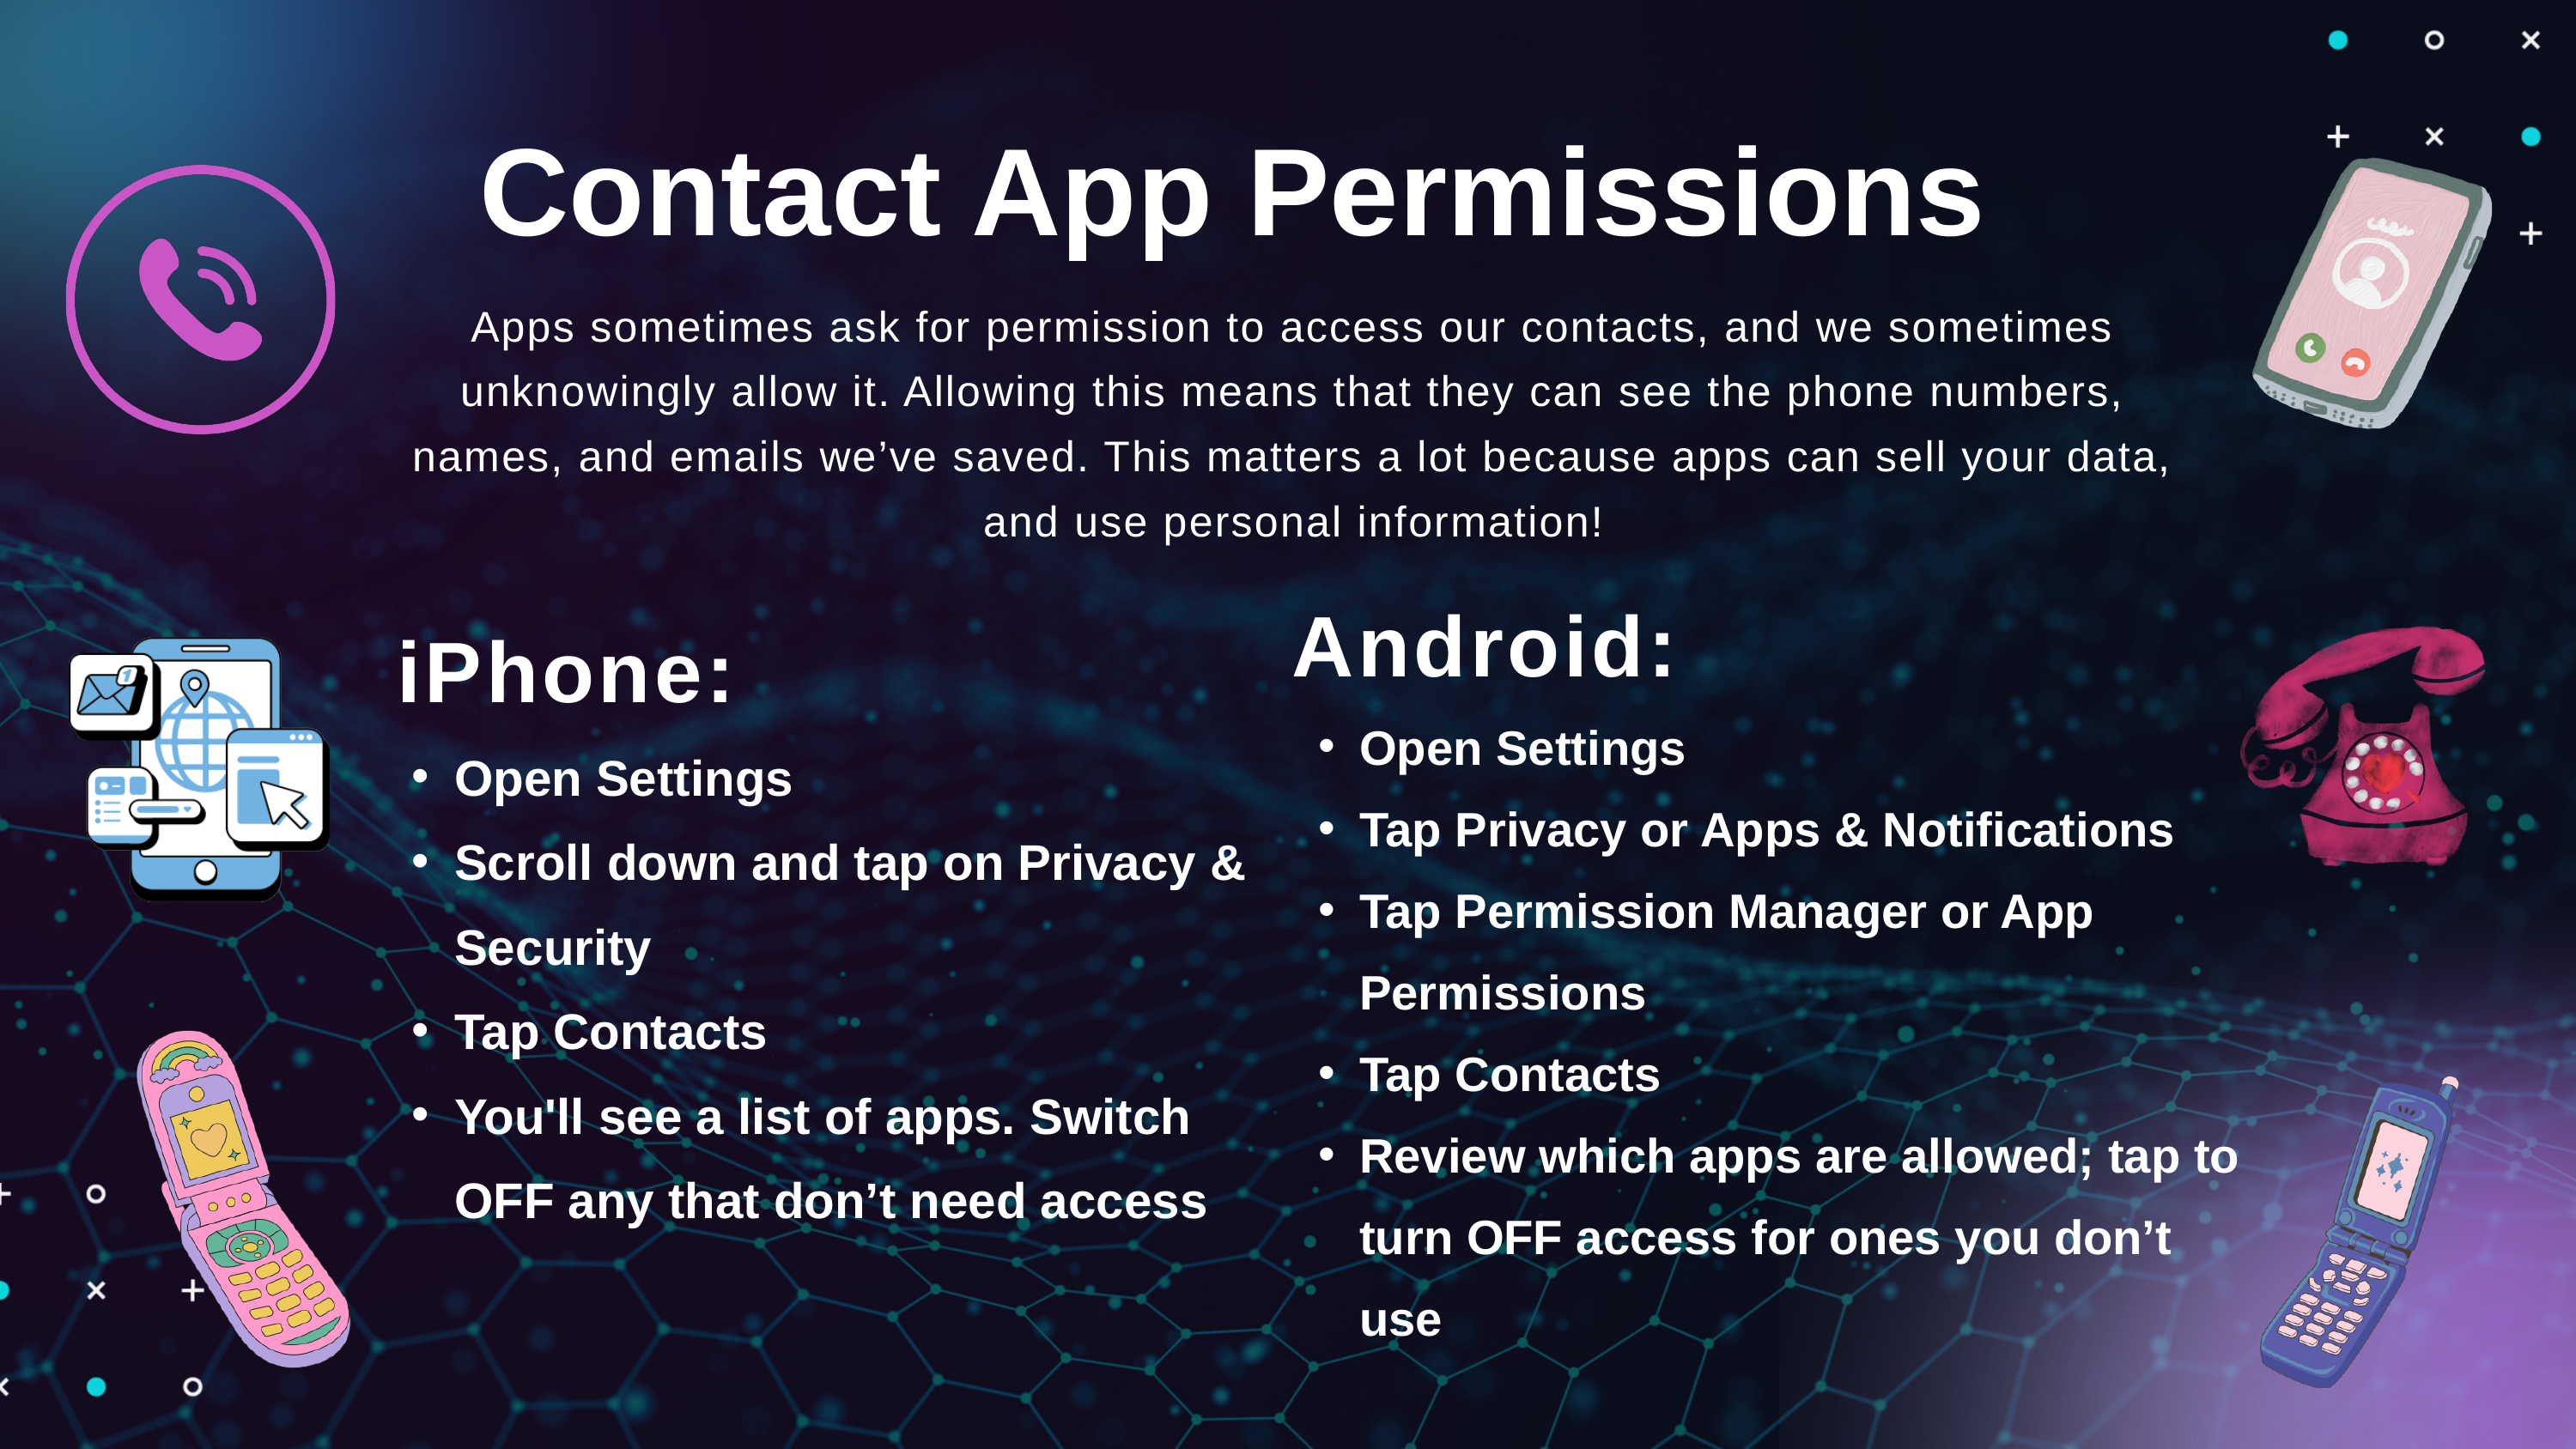

Contact App Permissions

Apps sometimes ask for permission to access our contacts, and we sometimes unknowingly allow it. Allowing this means that they can see the phone numbers, names, and emails we’ve saved. This matters a lot because apps can sell your data, and use personal information!
Android:
iPhone:

Open Settings
Tap Privacy or Apps & Notifications
Tap Permission Manager or App Permissions
Tap Contacts
Review which apps are allowed; tap to turn OFF access for ones you don’t use
Open Settings
Scroll down and tap on Privacy & Security
Tap Contacts
You'll see a list of apps. Switch OFF any that don’t need access